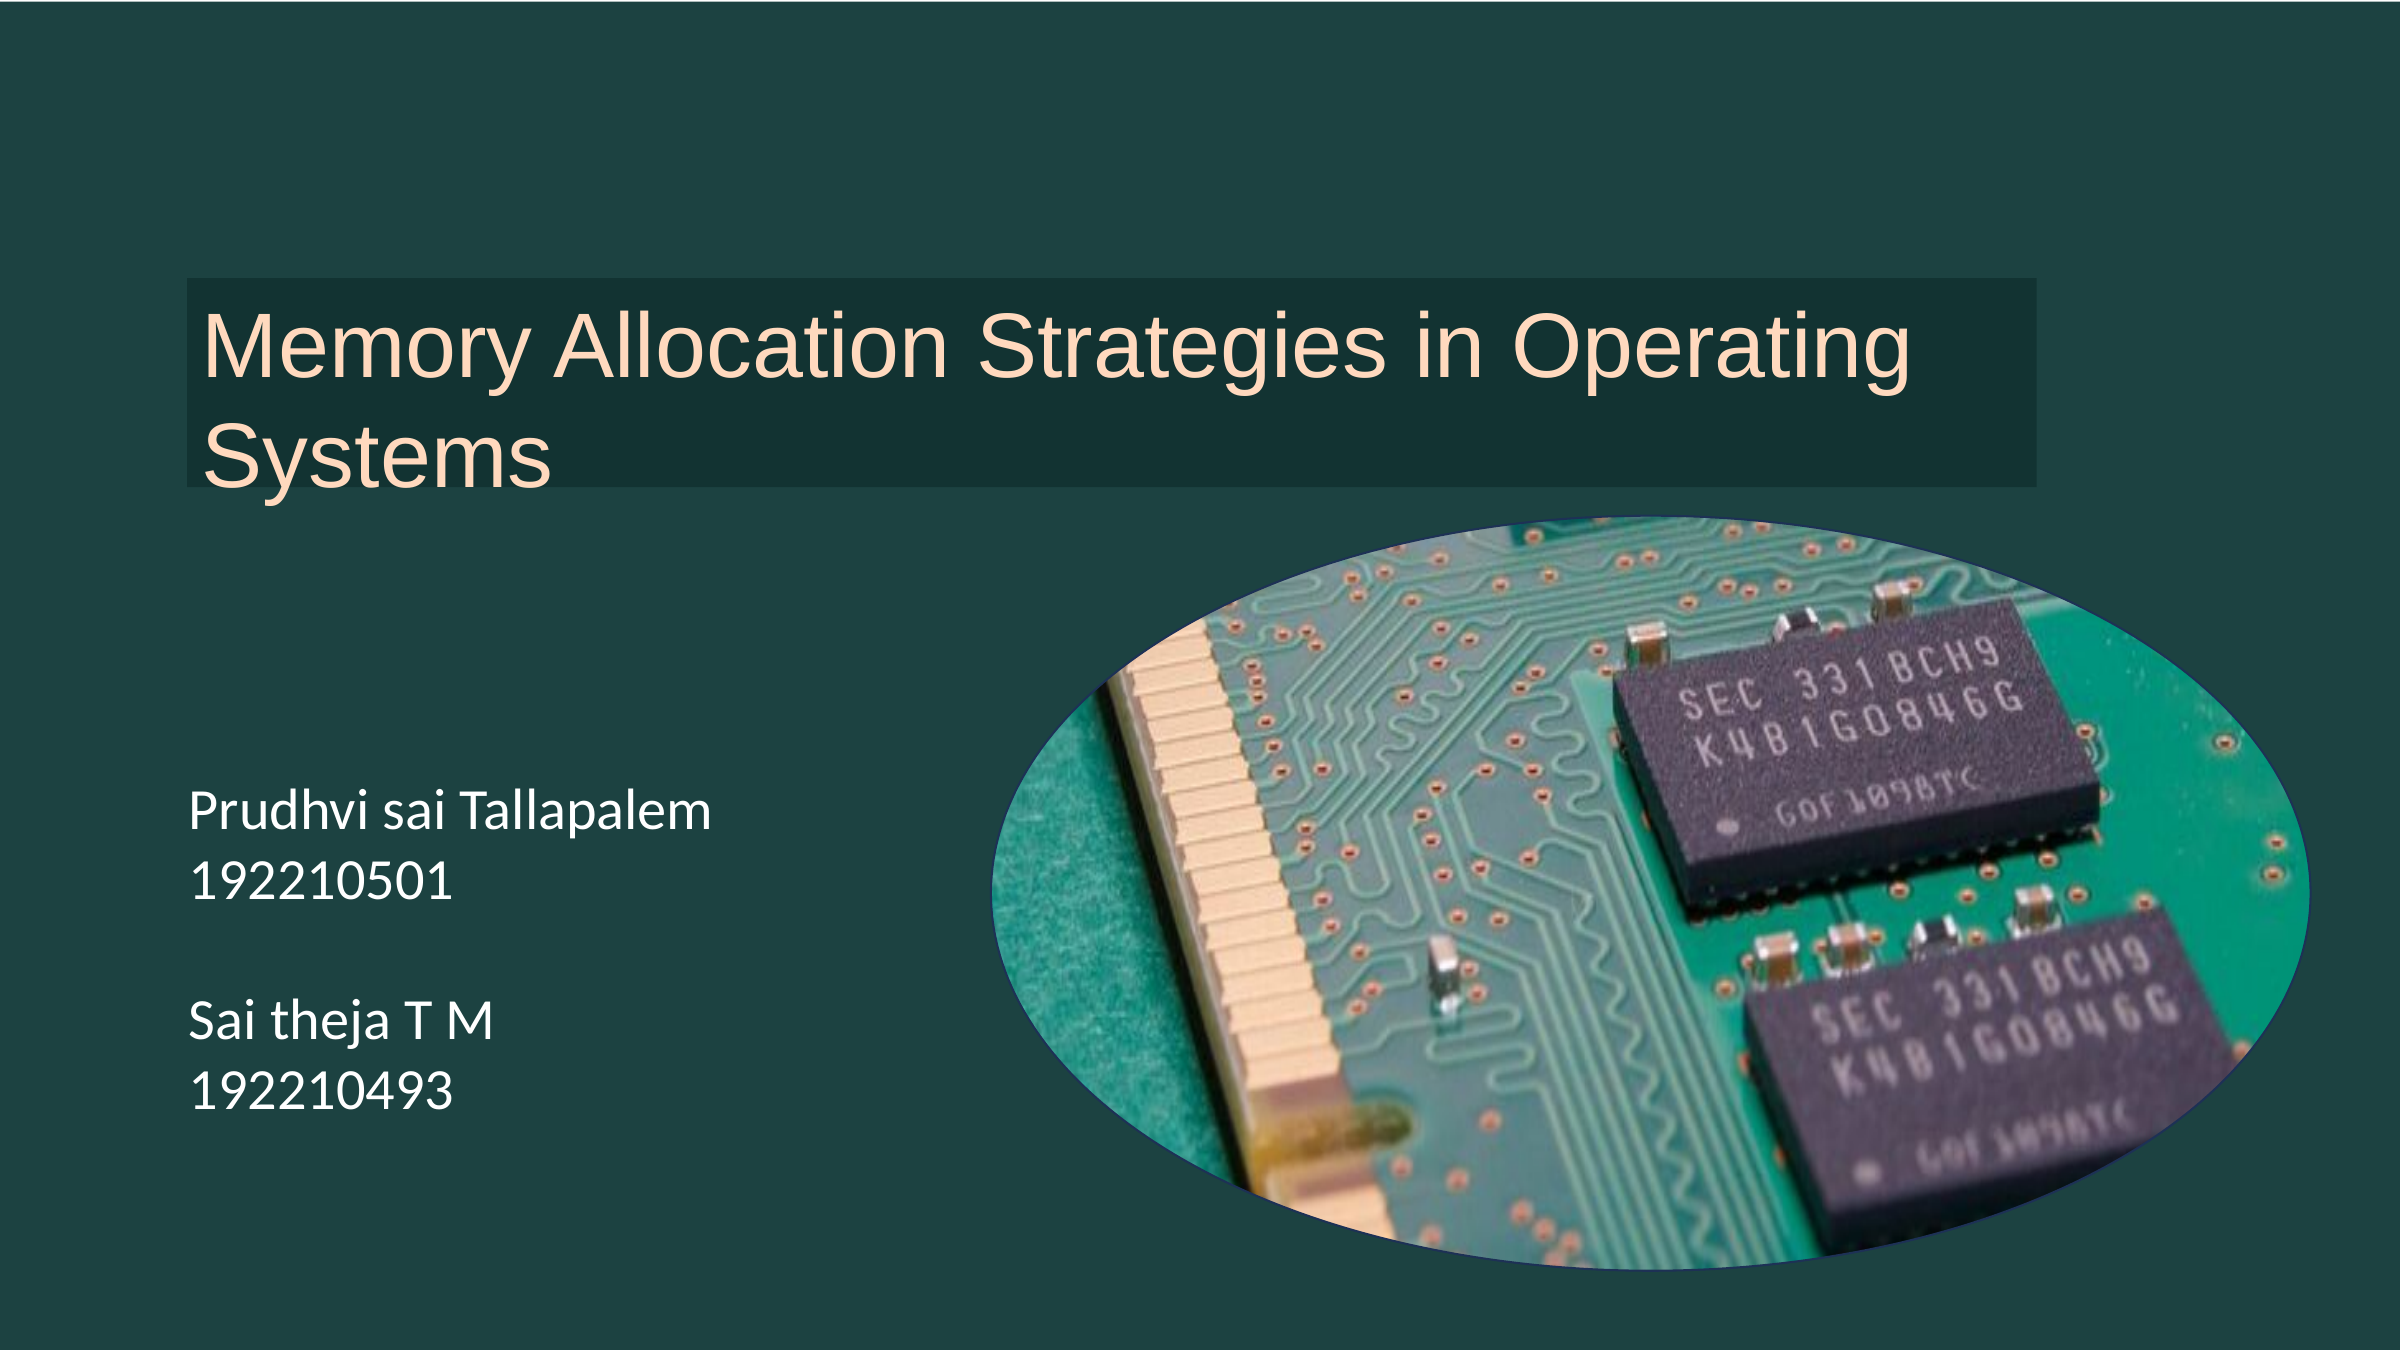

Memory Allocation Strategies in Operating Systems

Prudhvi sai Tallapalem
192210501

Sai theja T M
192210493